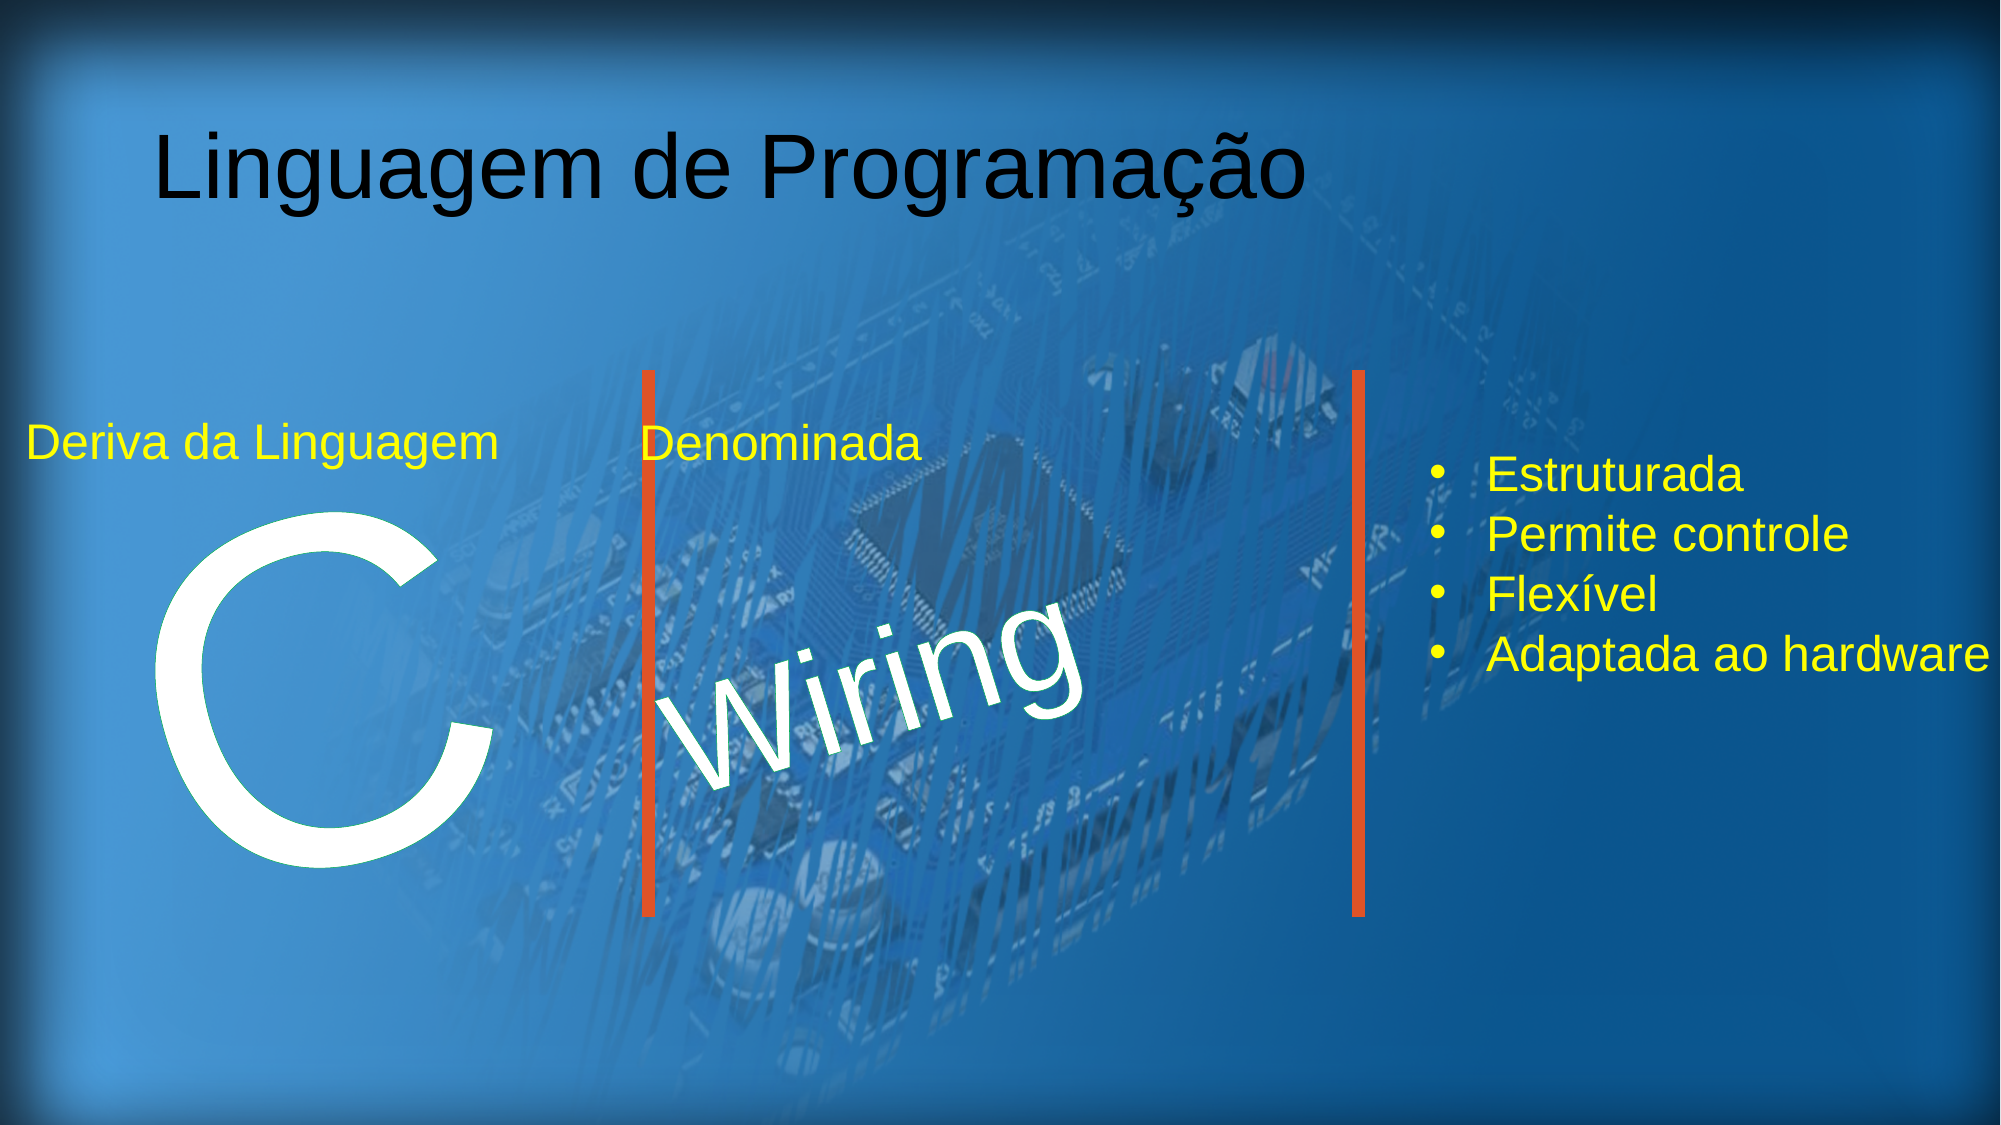

# Linguagem de Programação
C
Deriva da Linguagem
Denominada
Estruturada
Permite controle
Flexível
Adaptada ao hardware
Wiring